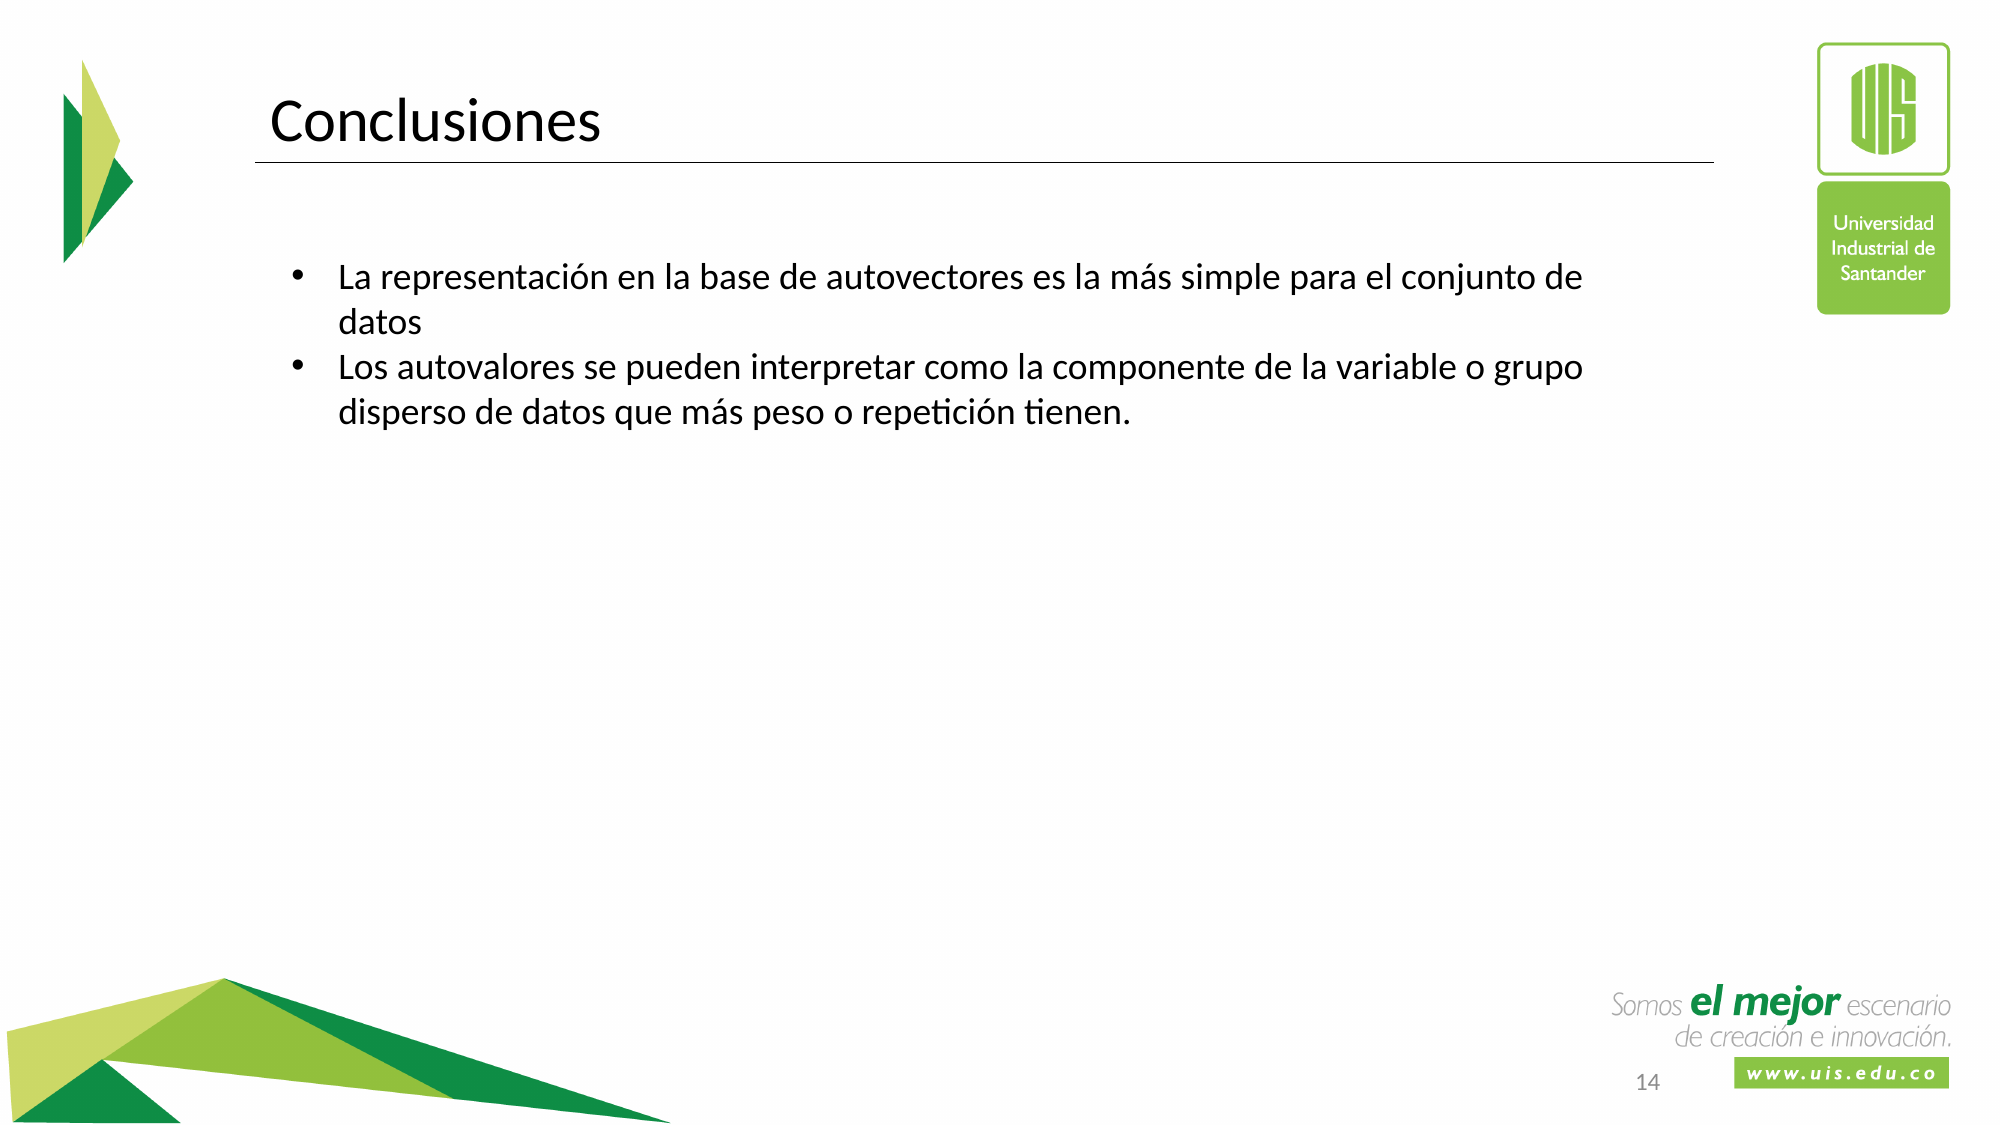

Conclusiones
La representación en la base de autovectores es la más simple para el conjunto de datos
Los autovalores se pueden interpretar como la componente de la variable o grupo disperso de datos que más peso o repetición tienen.
14